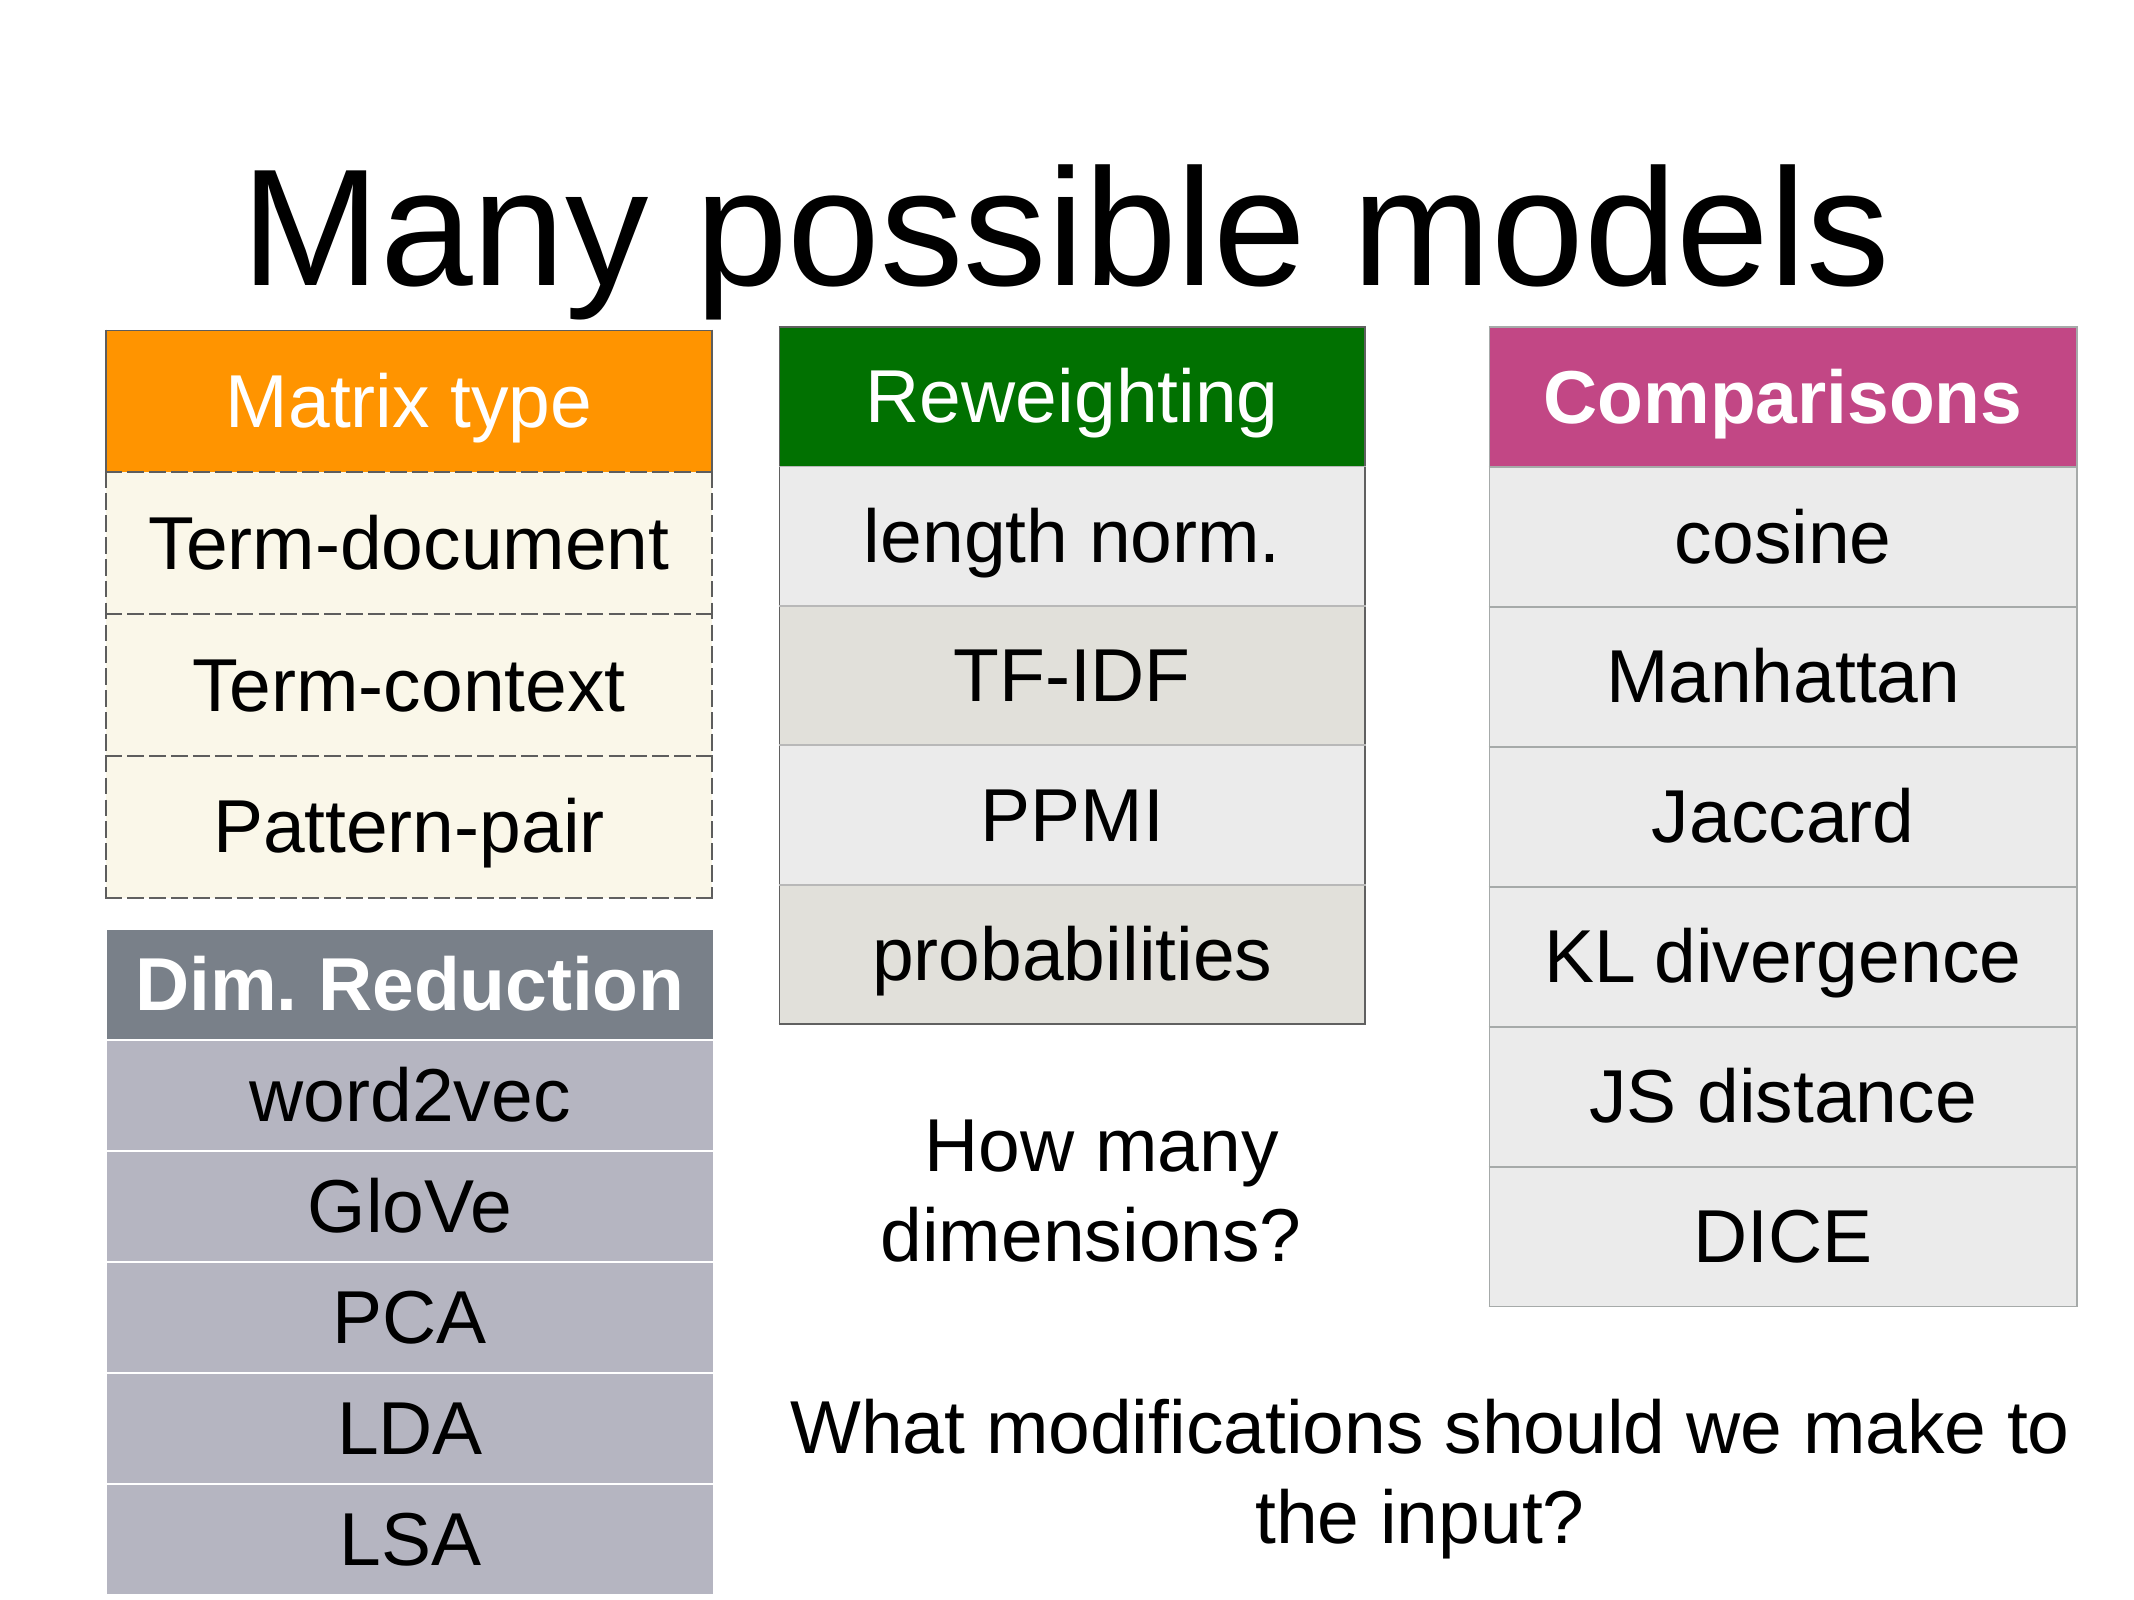

# Many possible models
| Reweighting |
| --- |
| length norm. |
| TF-IDF |
| PPMI |
| probabilities |
| Comparisons |
| --- |
| cosine |
| Manhattan |
| Jaccard |
| KL divergence |
| JS distance |
| DICE |
| Matrix type |
| --- |
| Term-document |
| Term-context |
| Pattern-pair |
| Dim. Reduction |
| --- |
| word2vec |
| GloVe |
| PCA |
| LDA |
| LSA |
How many dimensions?
What modifications should we make to the input?